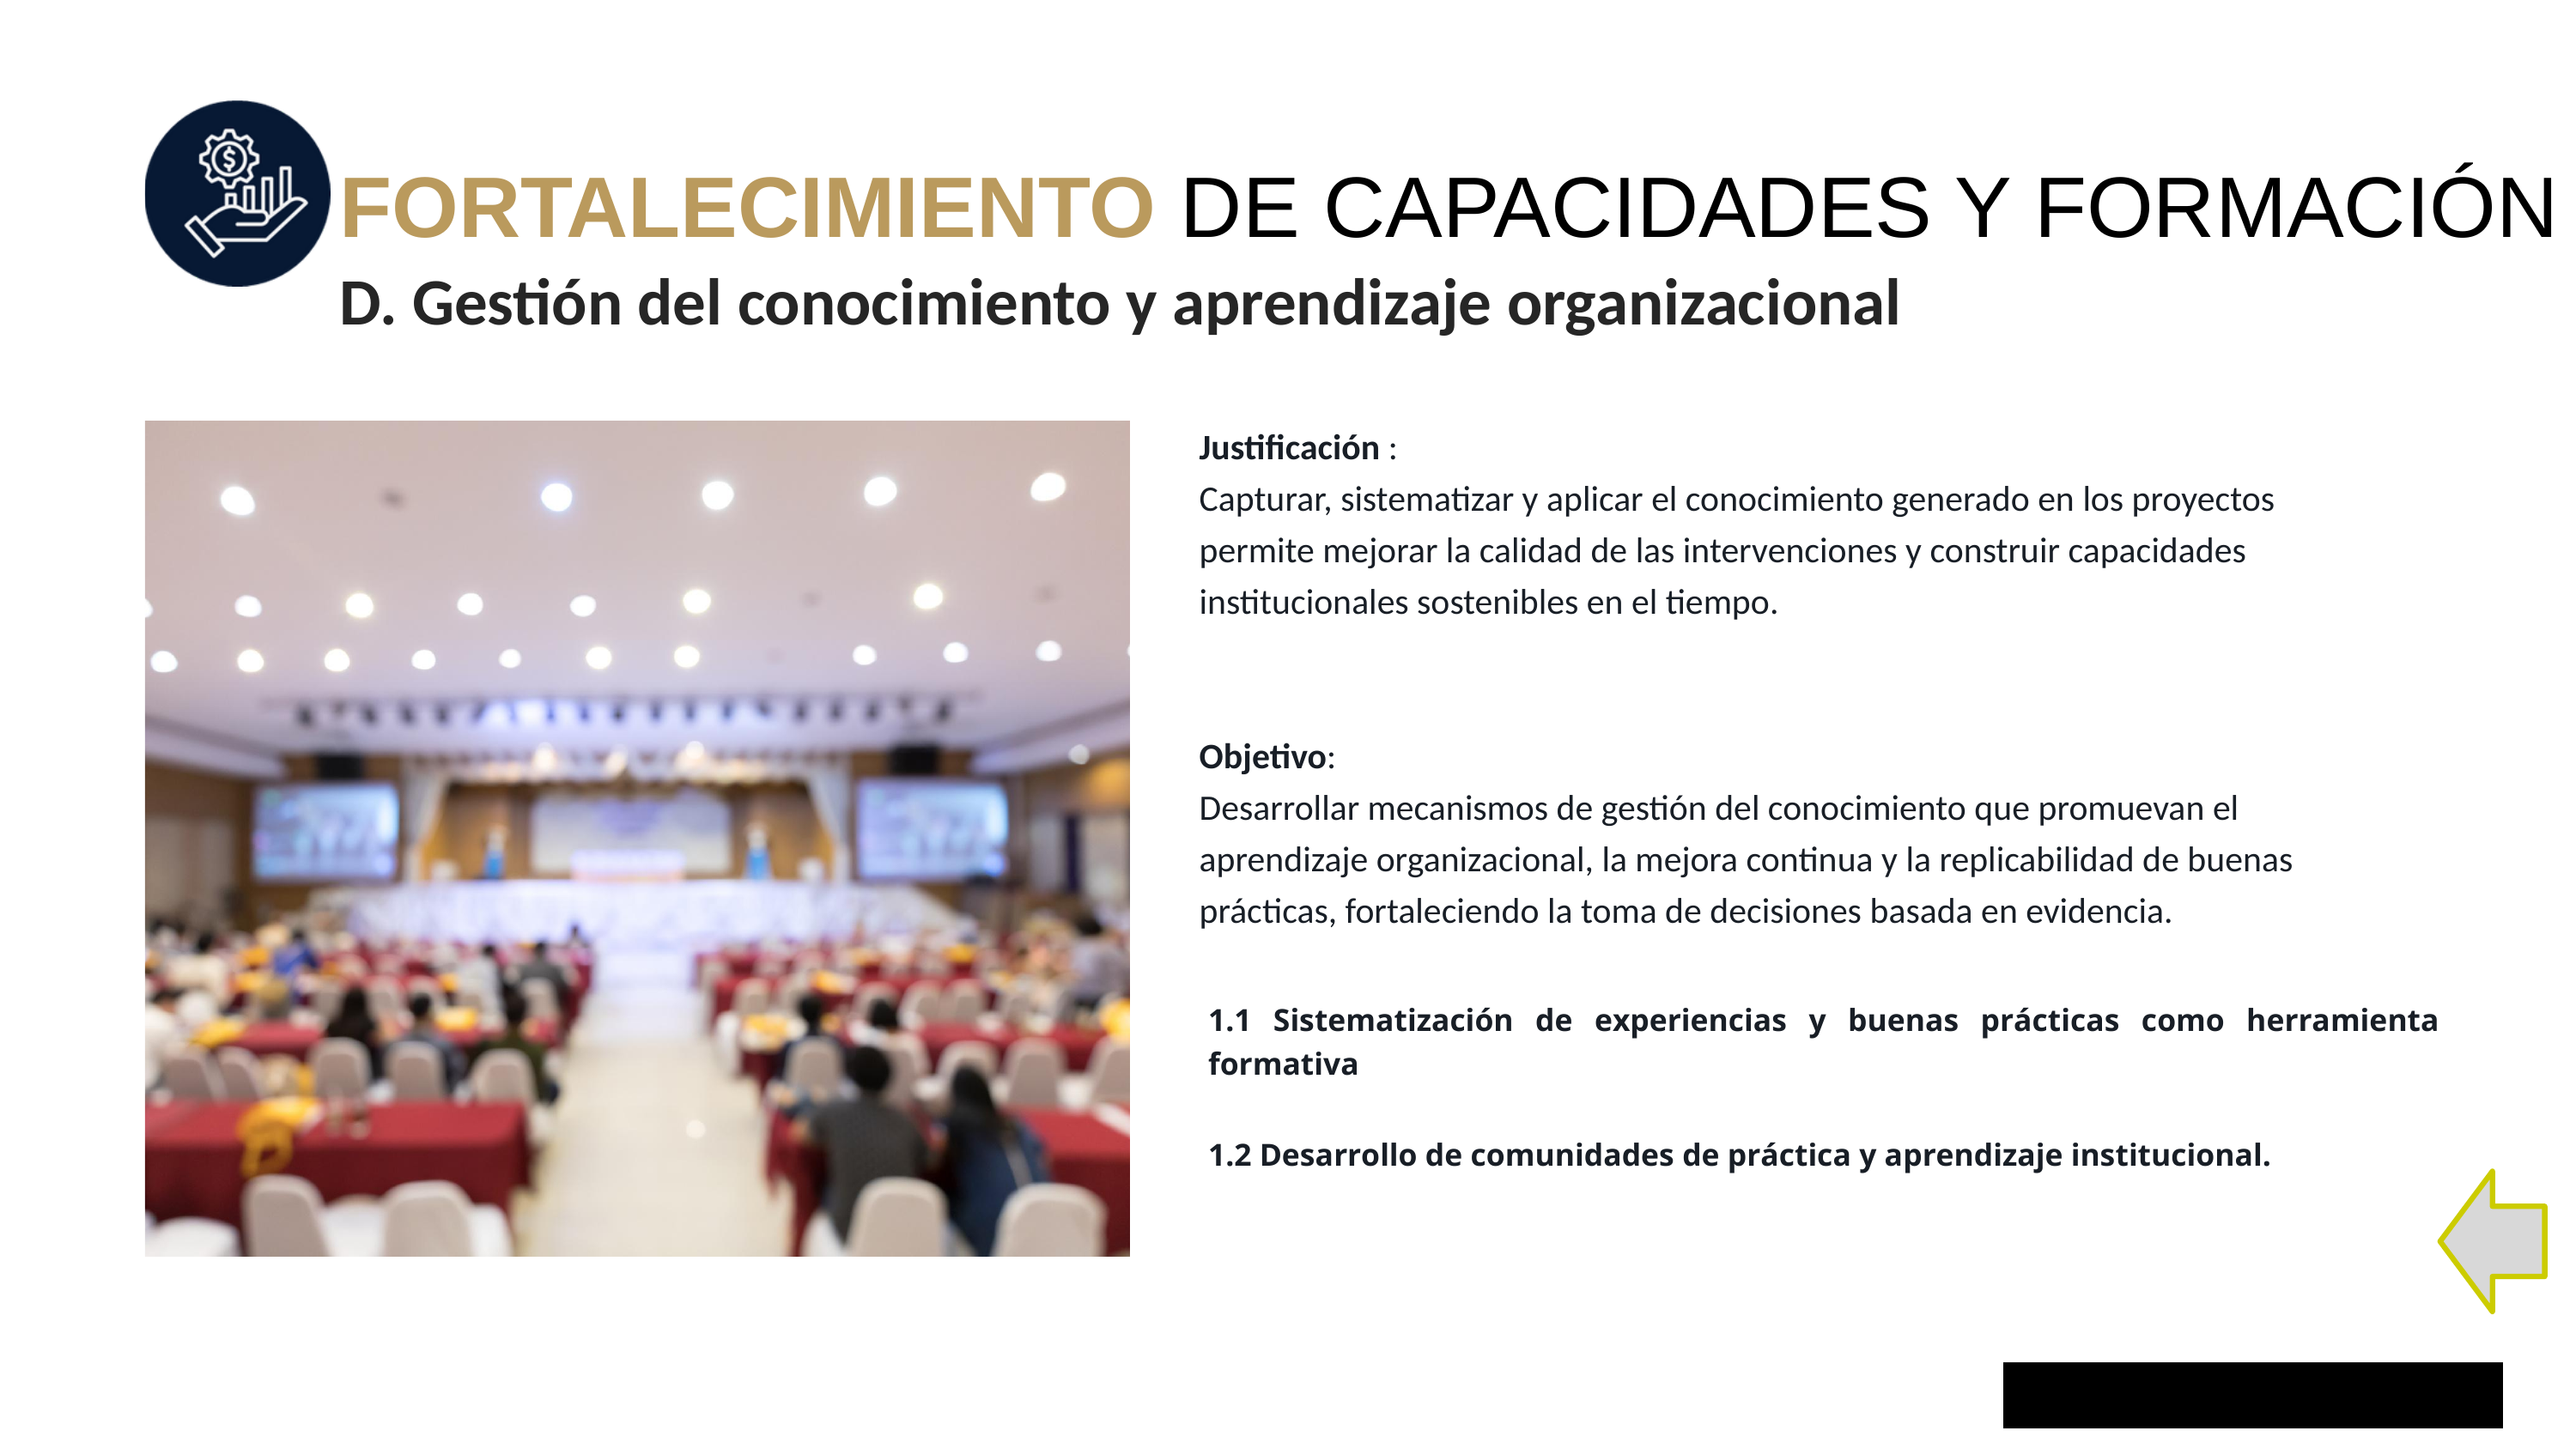

FORTALECIMIENTO DE CAPACIDADES Y FORMACIÓN
D. Gestión del conocimiento y aprendizaje organizacional

Justificación :
Capturar, sistematizar y aplicar el conocimiento generado en los proyectos permite mejorar la calidad de las intervenciones y construir capacidades institucionales sostenibles en el tiempo.

Objetivo:
Desarrollar mecanismos de gestión del conocimiento que promuevan el aprendizaje organizacional, la mejora continua y la replicabilidad de buenas prácticas, fortaleciendo la toma de decisiones basada en evidencia.

1.1 Sistematización de experiencias y buenas prácticas como herramienta formativa

1.2 Desarrollo de comunidades de práctica y aprendizaje institucional.

15

WWW.CRESCEREPST.COM